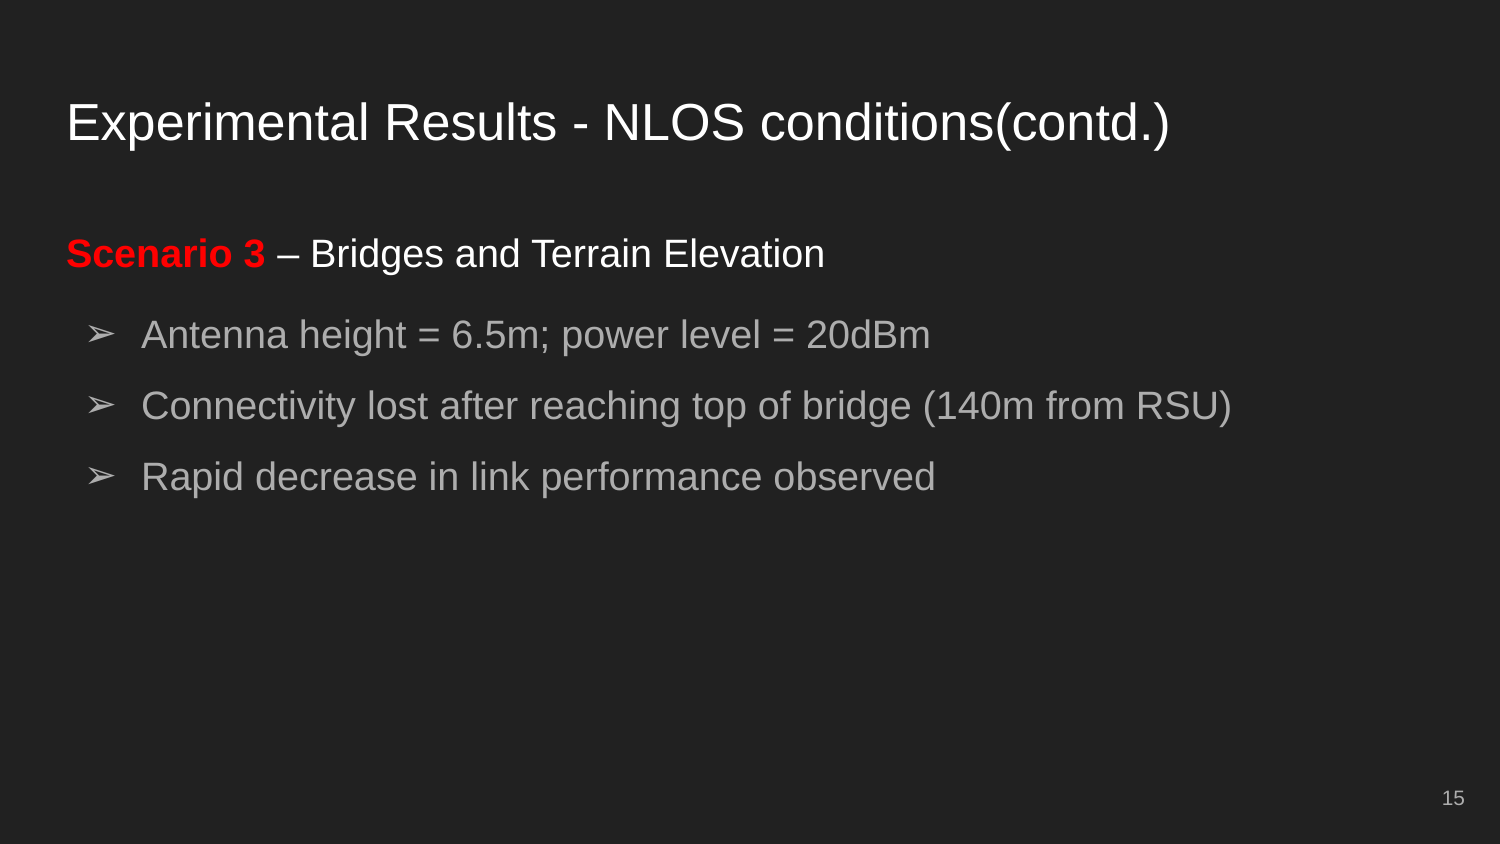

# Experimental Results - NLOS conditions(contd.)
Scenario 3 – Bridges and Terrain Elevation
Antenna height = 6.5m; power level = 20dBm
Connectivity lost after reaching top of bridge (140m from RSU)
Rapid decrease in link performance observed

15